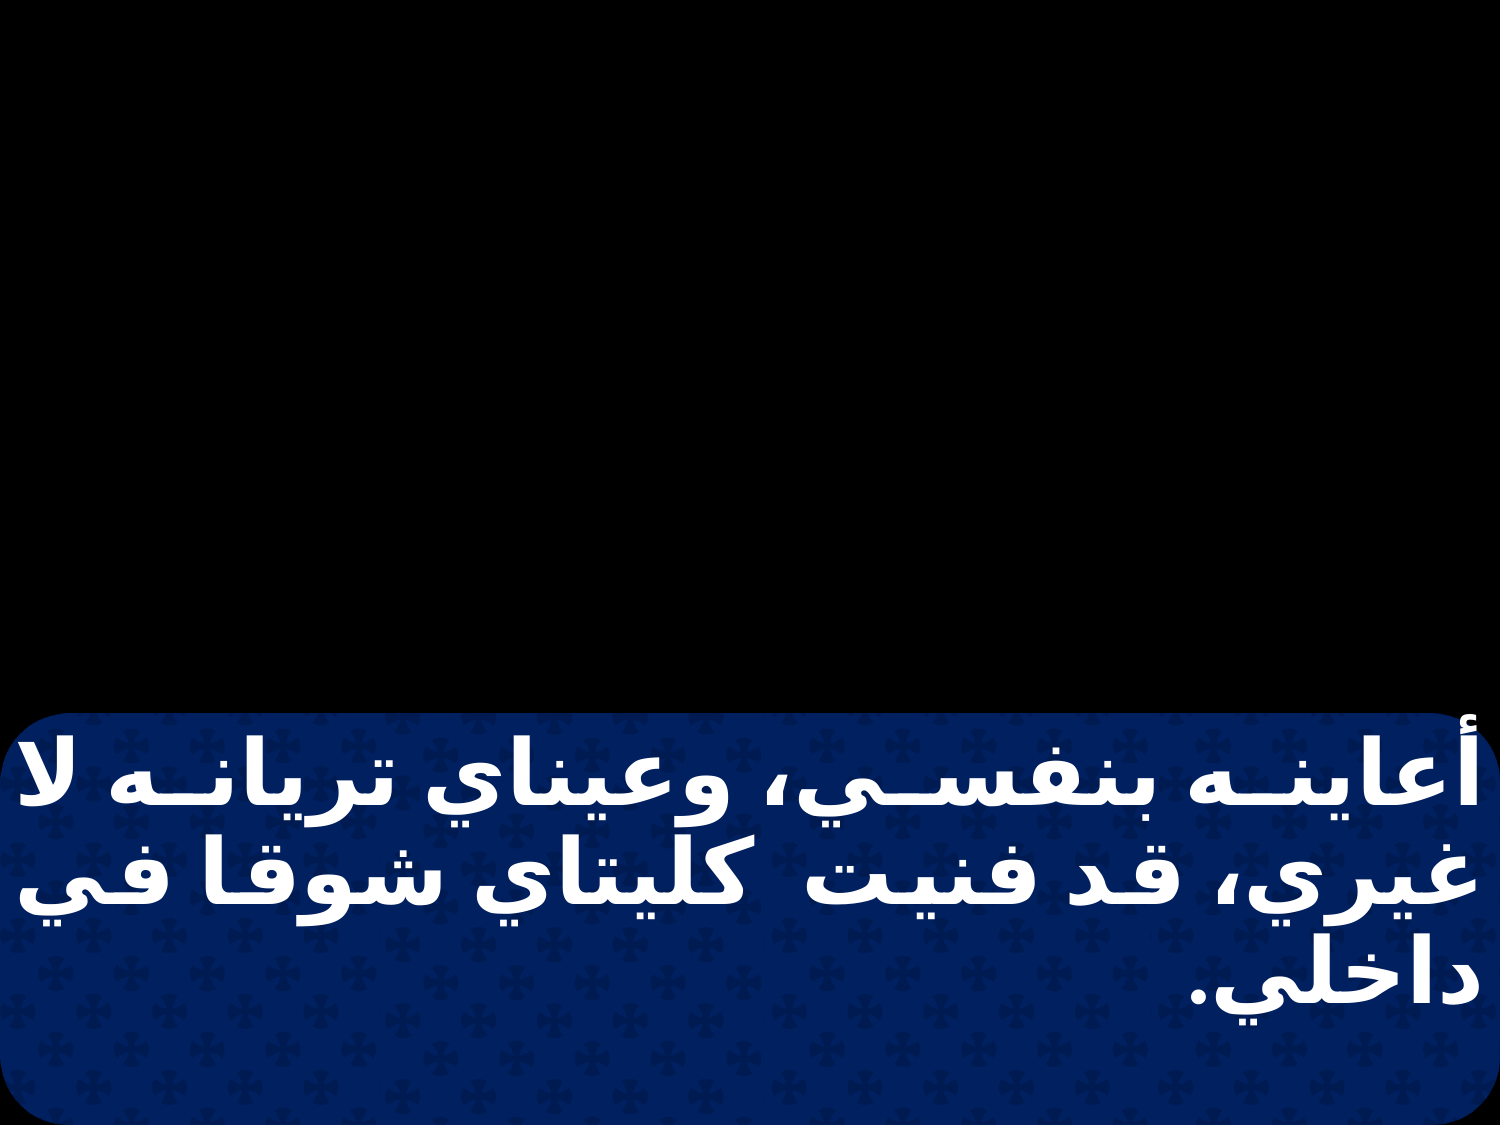

أعاينه بنفسي، وعيناي تريانه لا غيري، قد فنيت  كليتاي شوقا في داخلي.